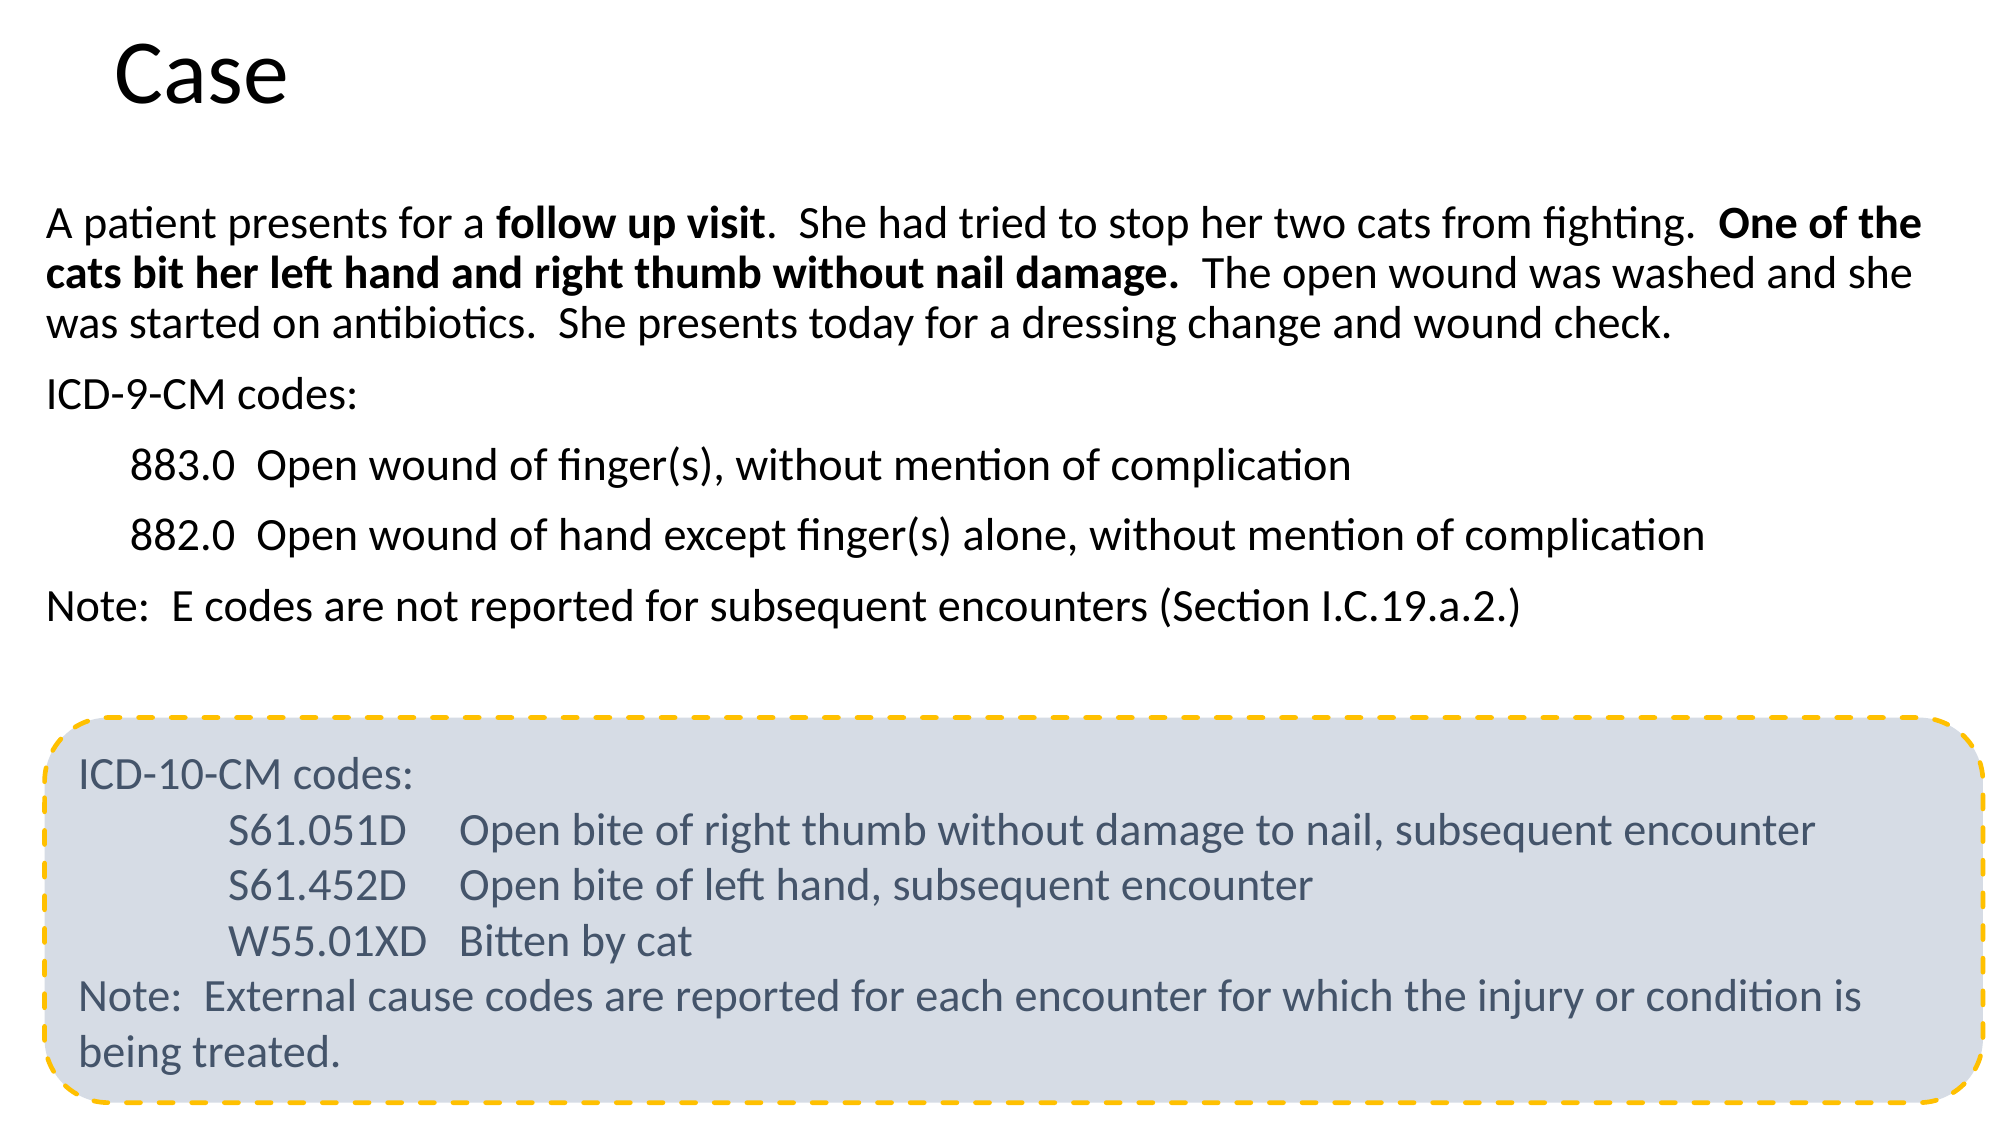

# Case
A patient presents for a follow up visit.  She had tried to stop her two cats from fighting.  One of the cats bit her left hand and right thumb without nail damage.  The open wound was washed and she was started on antibiotics.  She presents today for a dressing change and wound check.
ICD-9-CM codes:
        883.0  Open wound of finger(s), without mention of complication
        882.0  Open wound of hand except finger(s) alone, without mention of complication
Note:  E codes are not reported for subsequent encounters (Section I.C.19.a.2.)
ICD-10-CM codes:
	S61.051D     Open bite of right thumb without damage to nail, subsequent encounter
	S61.452D     Open bite of left hand, subsequent encounter
	W55.01XD   Bitten by cat
Note:  External cause codes are reported for each encounter for which the injury or condition is being treated.